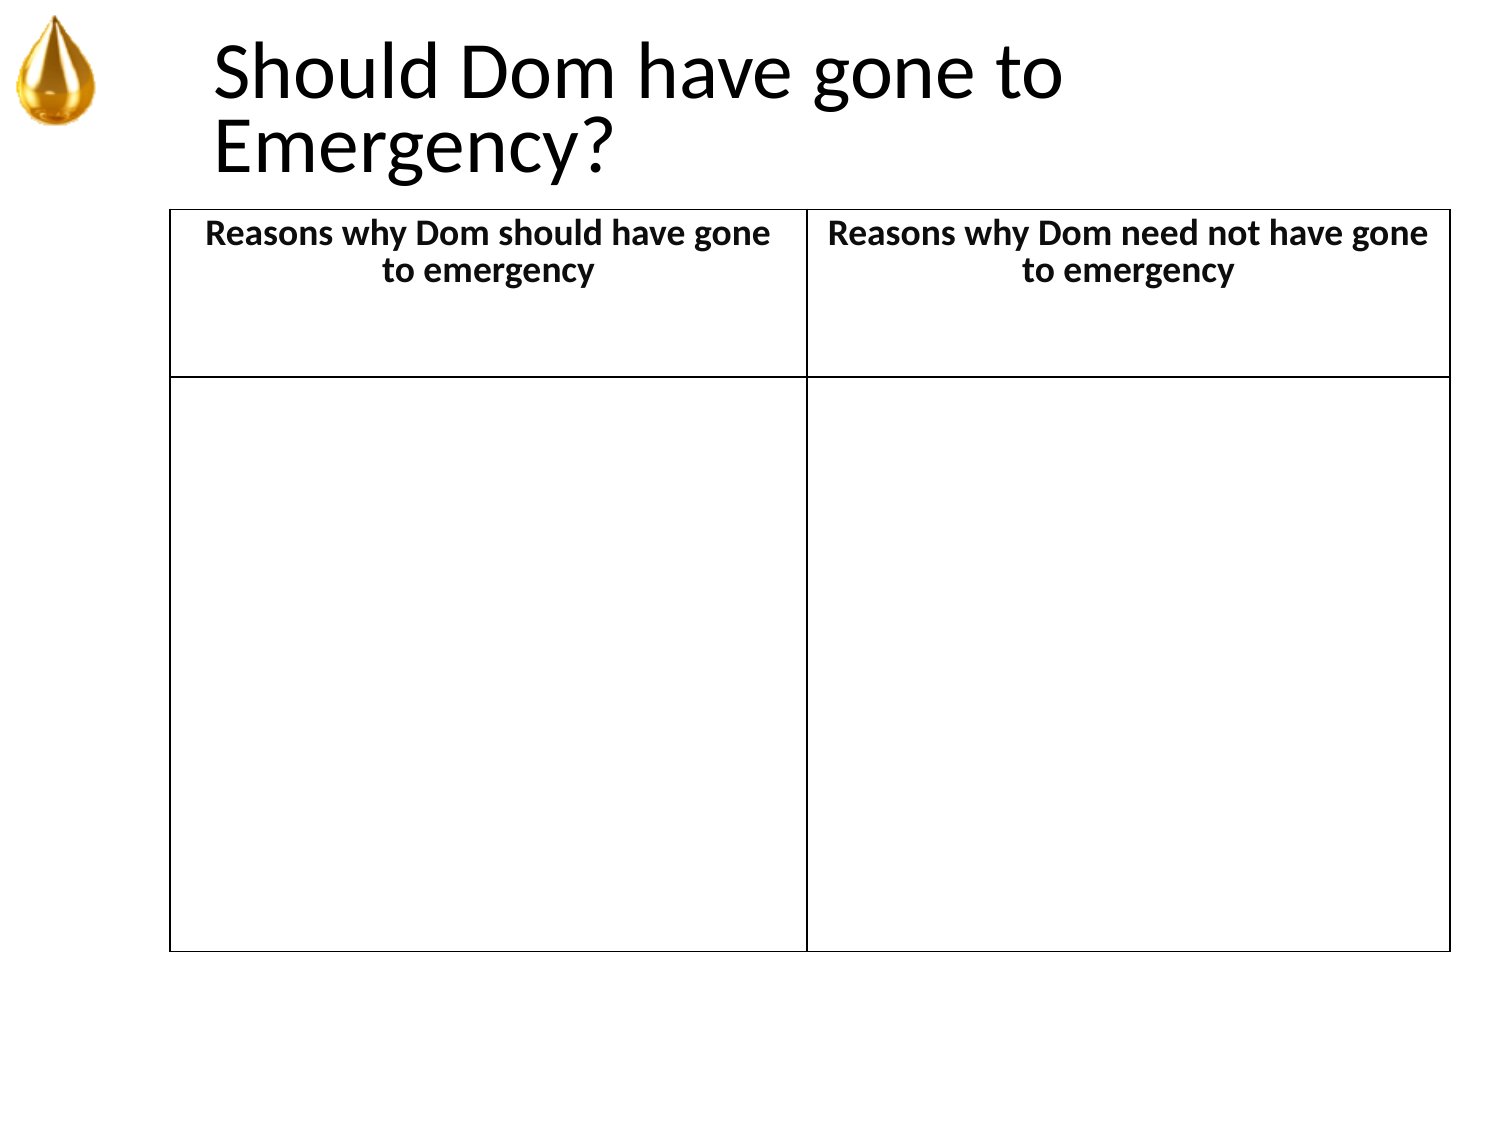

# Should Dom have gone to Emergency?
| Reasons why Dom should have gone to emergency | Reasons why Dom need not have gone to emergency |
| --- | --- |
|  |  |